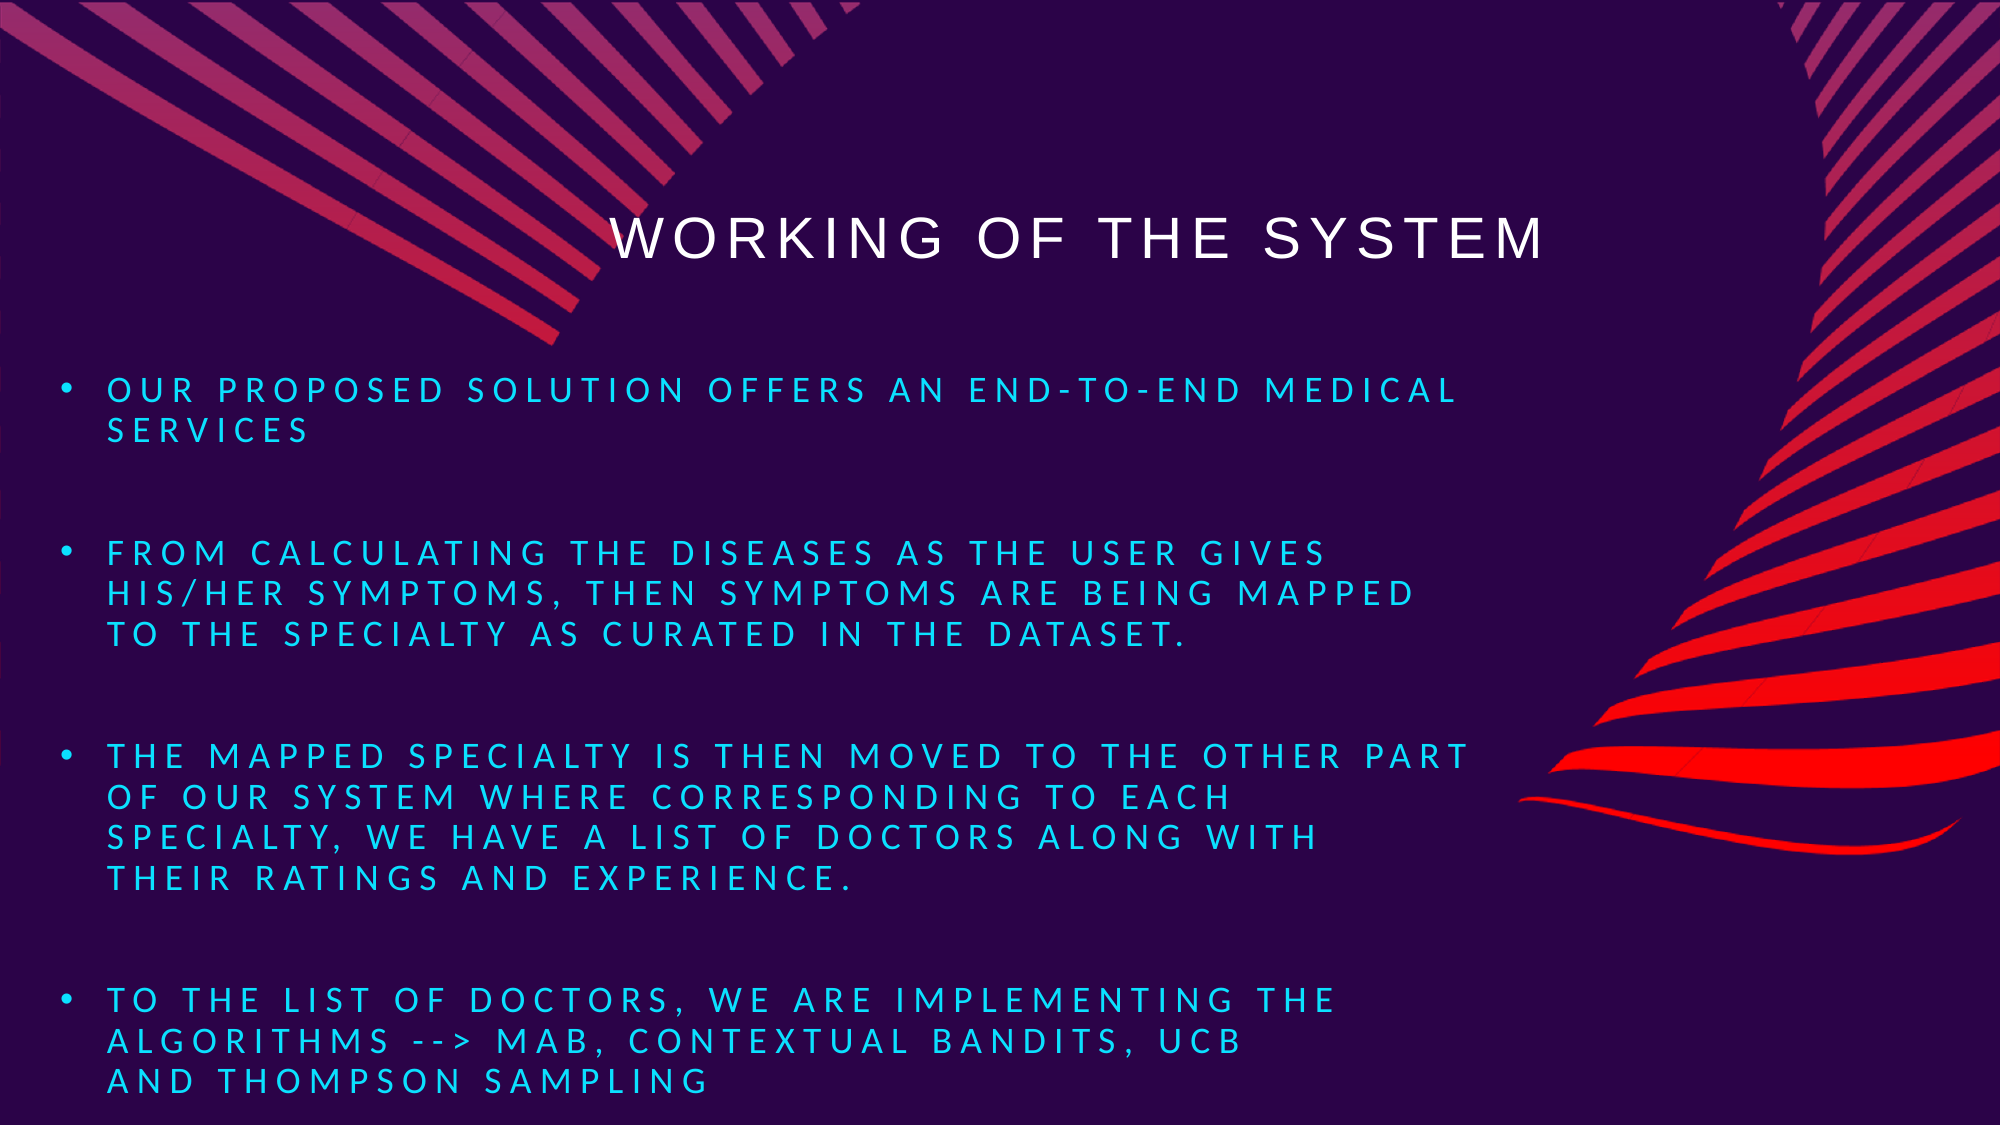

# Working of the system
Our Proposed solution offers an end-to-end Medical Services

From calculating the Diseases as the user gives His/her symptoms, then symptoms are being mapped to the Specialty as curated in the dataset.

The Mapped specialty is then moved to the other part of our system where corresponding to Each Specialty, we have a list of doctors along with their ratings and experience.

To the list of doctors, we are implementing the algorithms --> MAB, Contextual Bandits, UCB and Thompson sampling